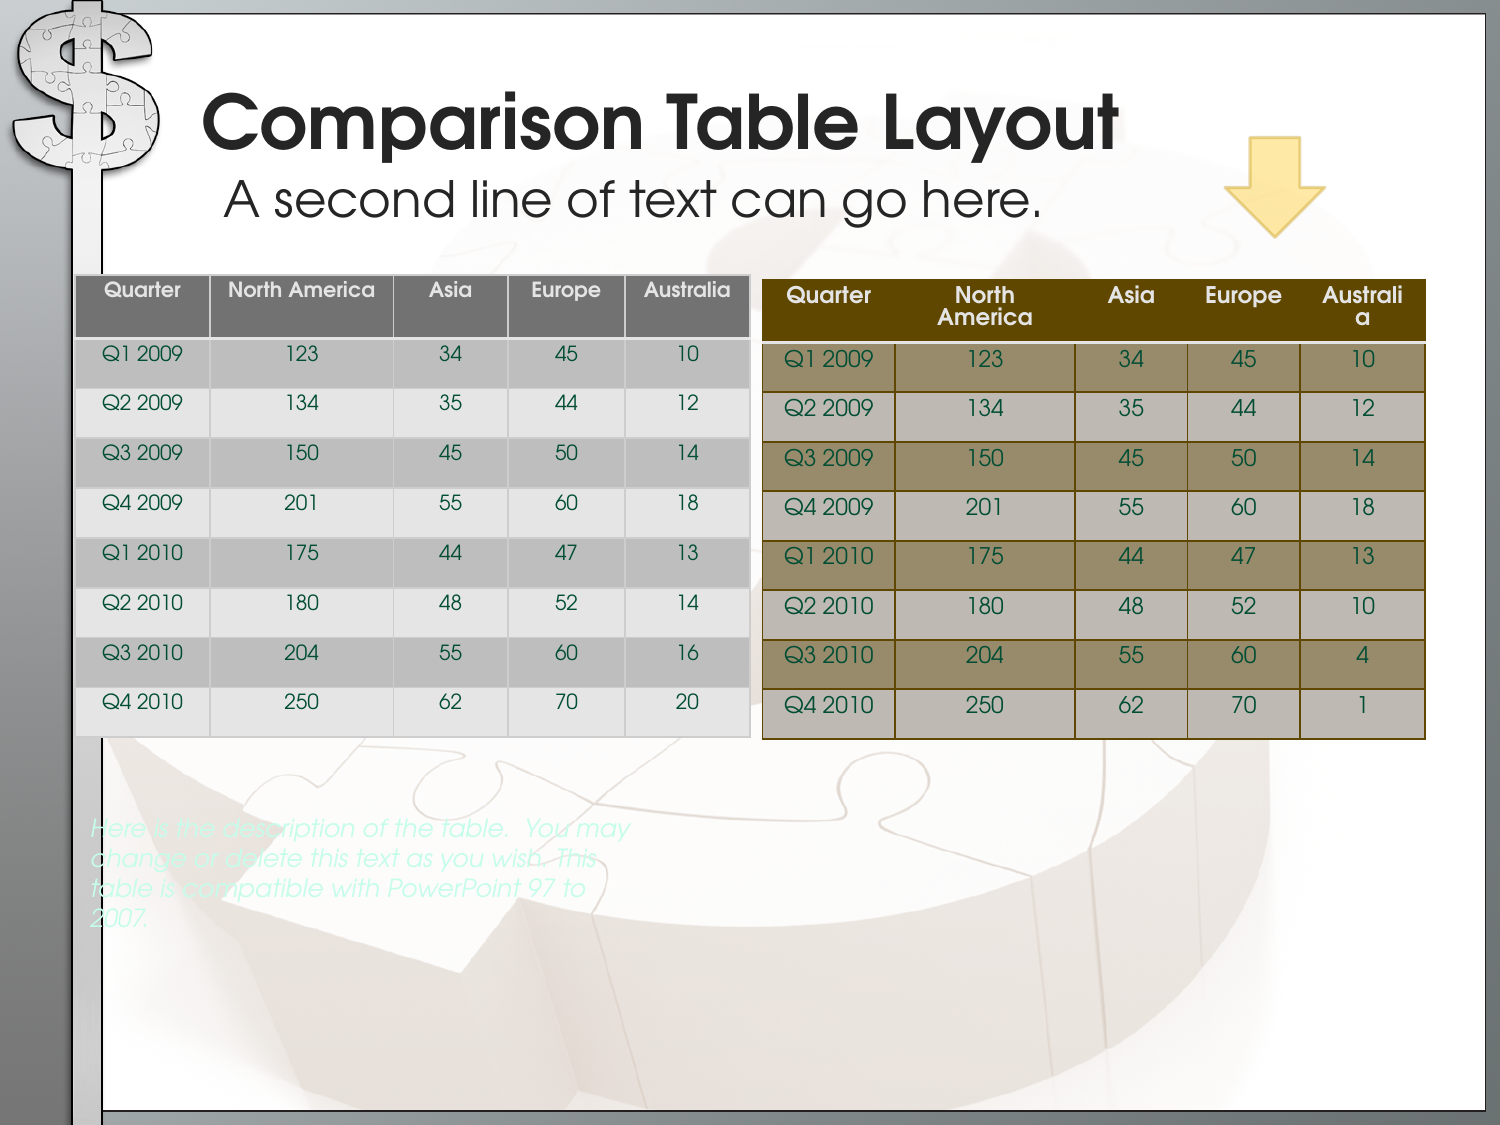

# Comparison Table Layout

A second line of text can go here.
| Quarter | North America | Asia | Europe | Australia |
| --- | --- | --- | --- | --- |
| Q1 2009 | 123 | 34 | 45 | 10 |
| Q2 2009 | 134 | 35 | 44 | 12 |
| Q3 2009 | 150 | 45 | 50 | 14 |
| Q4 2009 | 201 | 55 | 60 | 18 |
| Q1 2010 | 175 | 44 | 47 | 13 |
| Q2 2010 | 180 | 48 | 52 | 14 |
| Q3 2010 | 204 | 55 | 60 | 16 |
| Q4 2010 | 250 | 62 | 70 | 20 |
| Quarter | North America | Asia | Europe | Australia |
| --- | --- | --- | --- | --- |
| Q1 2009 | 123 | 34 | 45 | 10 |
| Q2 2009 | 134 | 35 | 44 | 12 |
| Q3 2009 | 150 | 45 | 50 | 14 |
| Q4 2009 | 201 | 55 | 60 | 18 |
| Q1 2010 | 175 | 44 | 47 | 13 |
| Q2 2010 | 180 | 48 | 52 | 10 |
| Q3 2010 | 204 | 55 | 60 | 4 |
| Q4 2010 | 250 | 62 | 70 | 1 |
Here is the description of the table.  You may change or delete this text as you wish. This table is compatible with PowerPoint 97 to 2007.